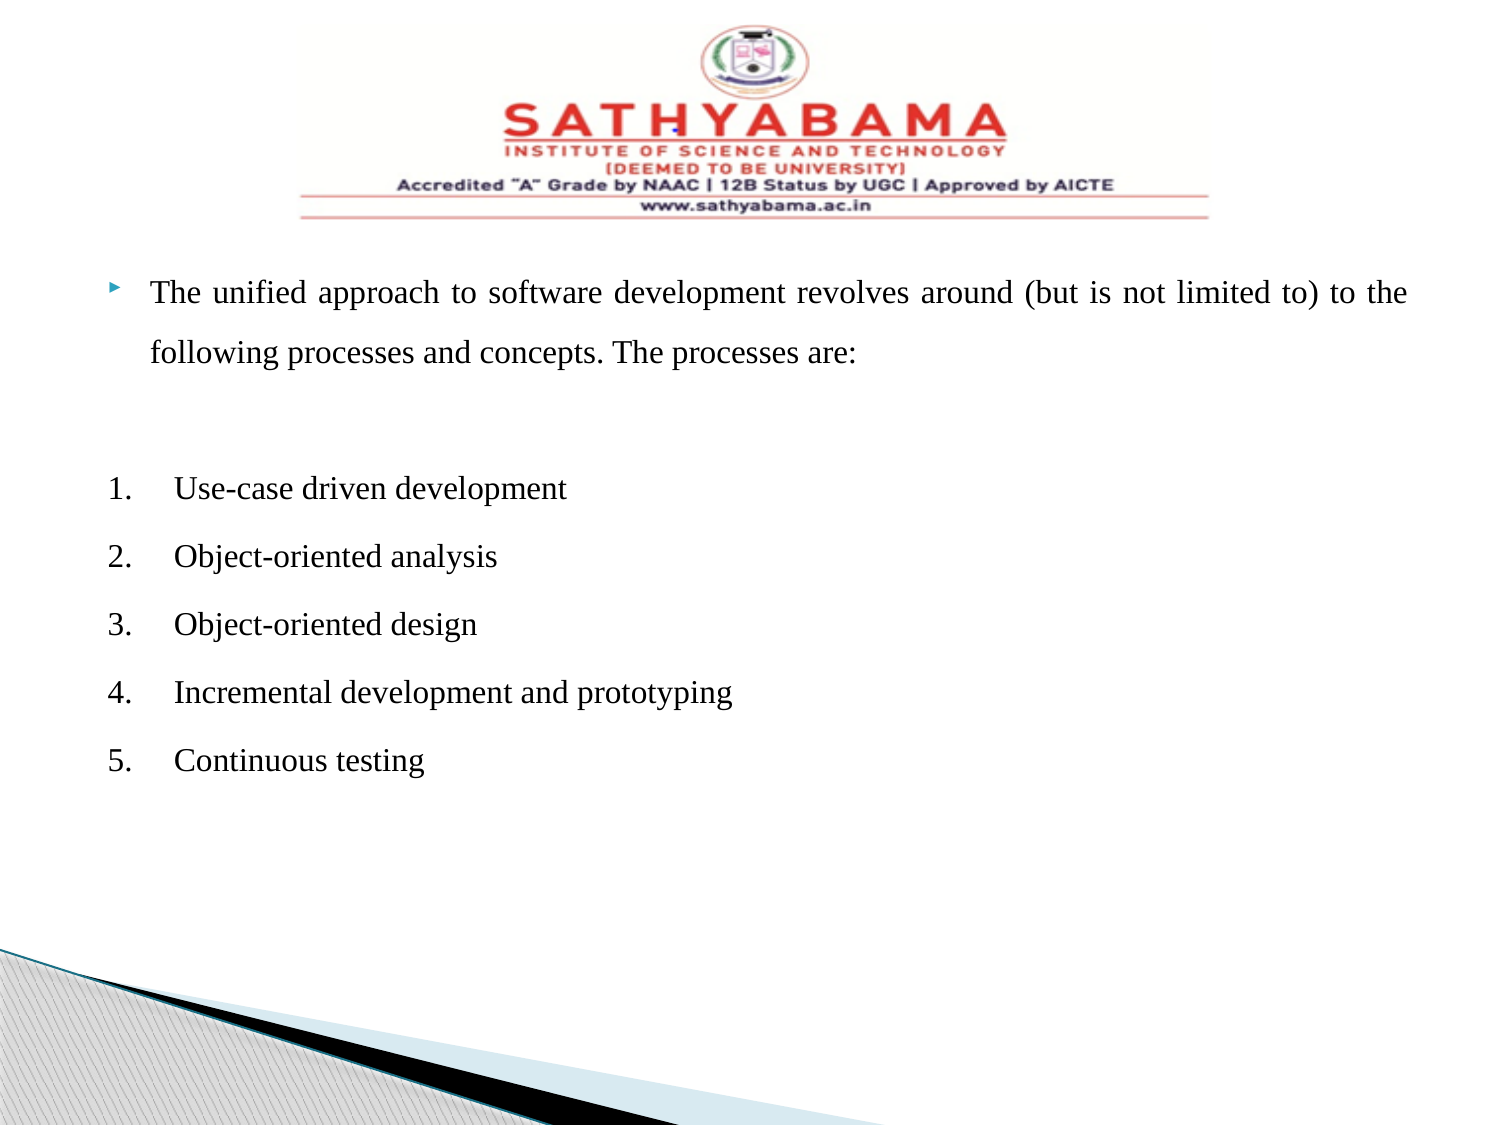

#
The unified approach to software development revolves around (but is not limited to) to the following processes and concepts. The processes are:

1.     Use-case driven development
2.     Object-oriented analysis
3.     Object-oriented design
4.     Incremental development and prototyping
5.     Continuous testing